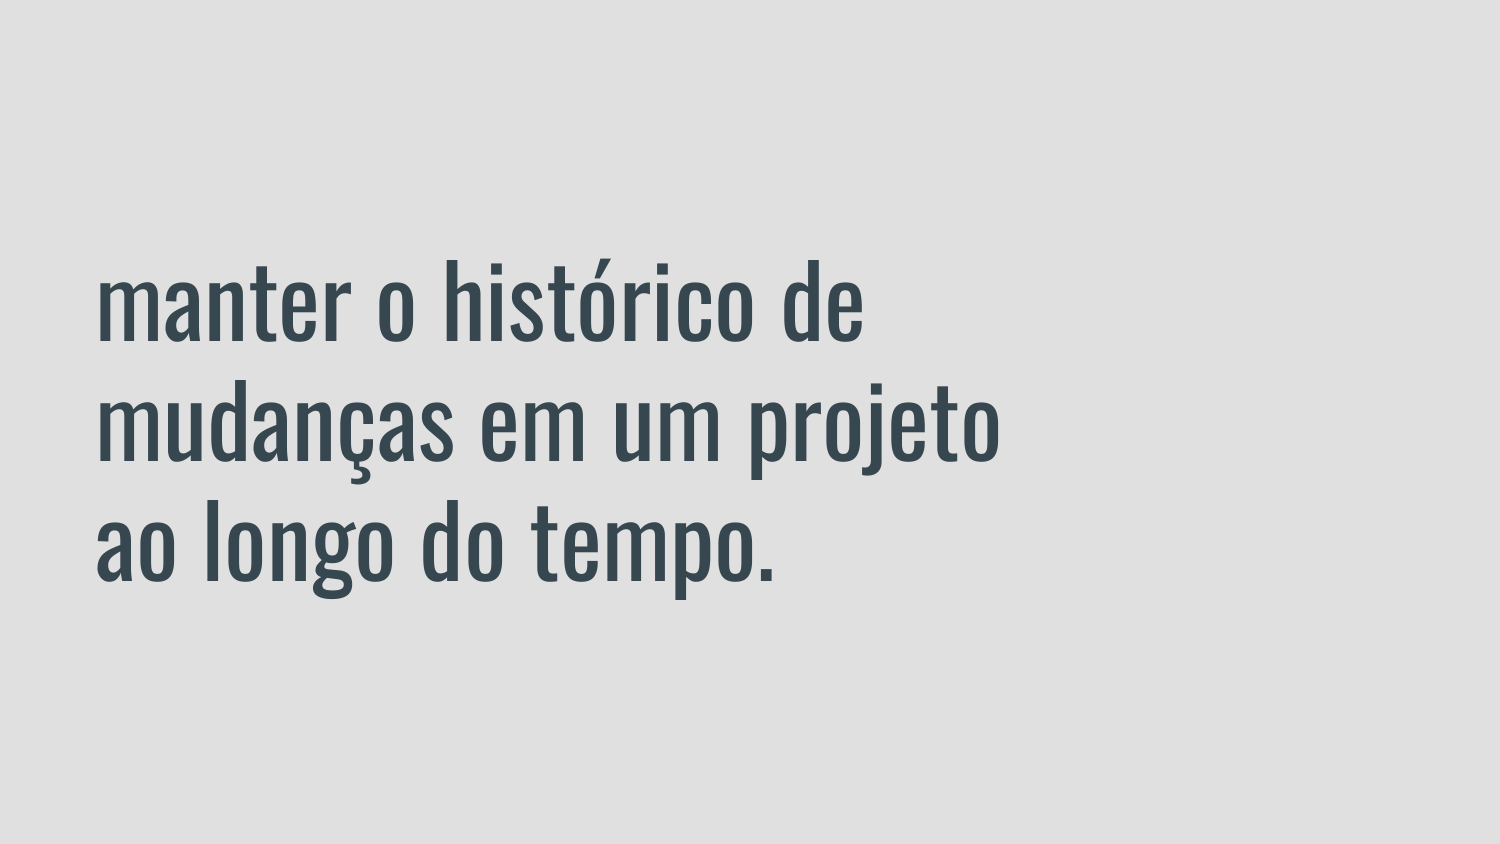

# manter o histórico de mudanças em um projeto ao longo do tempo.